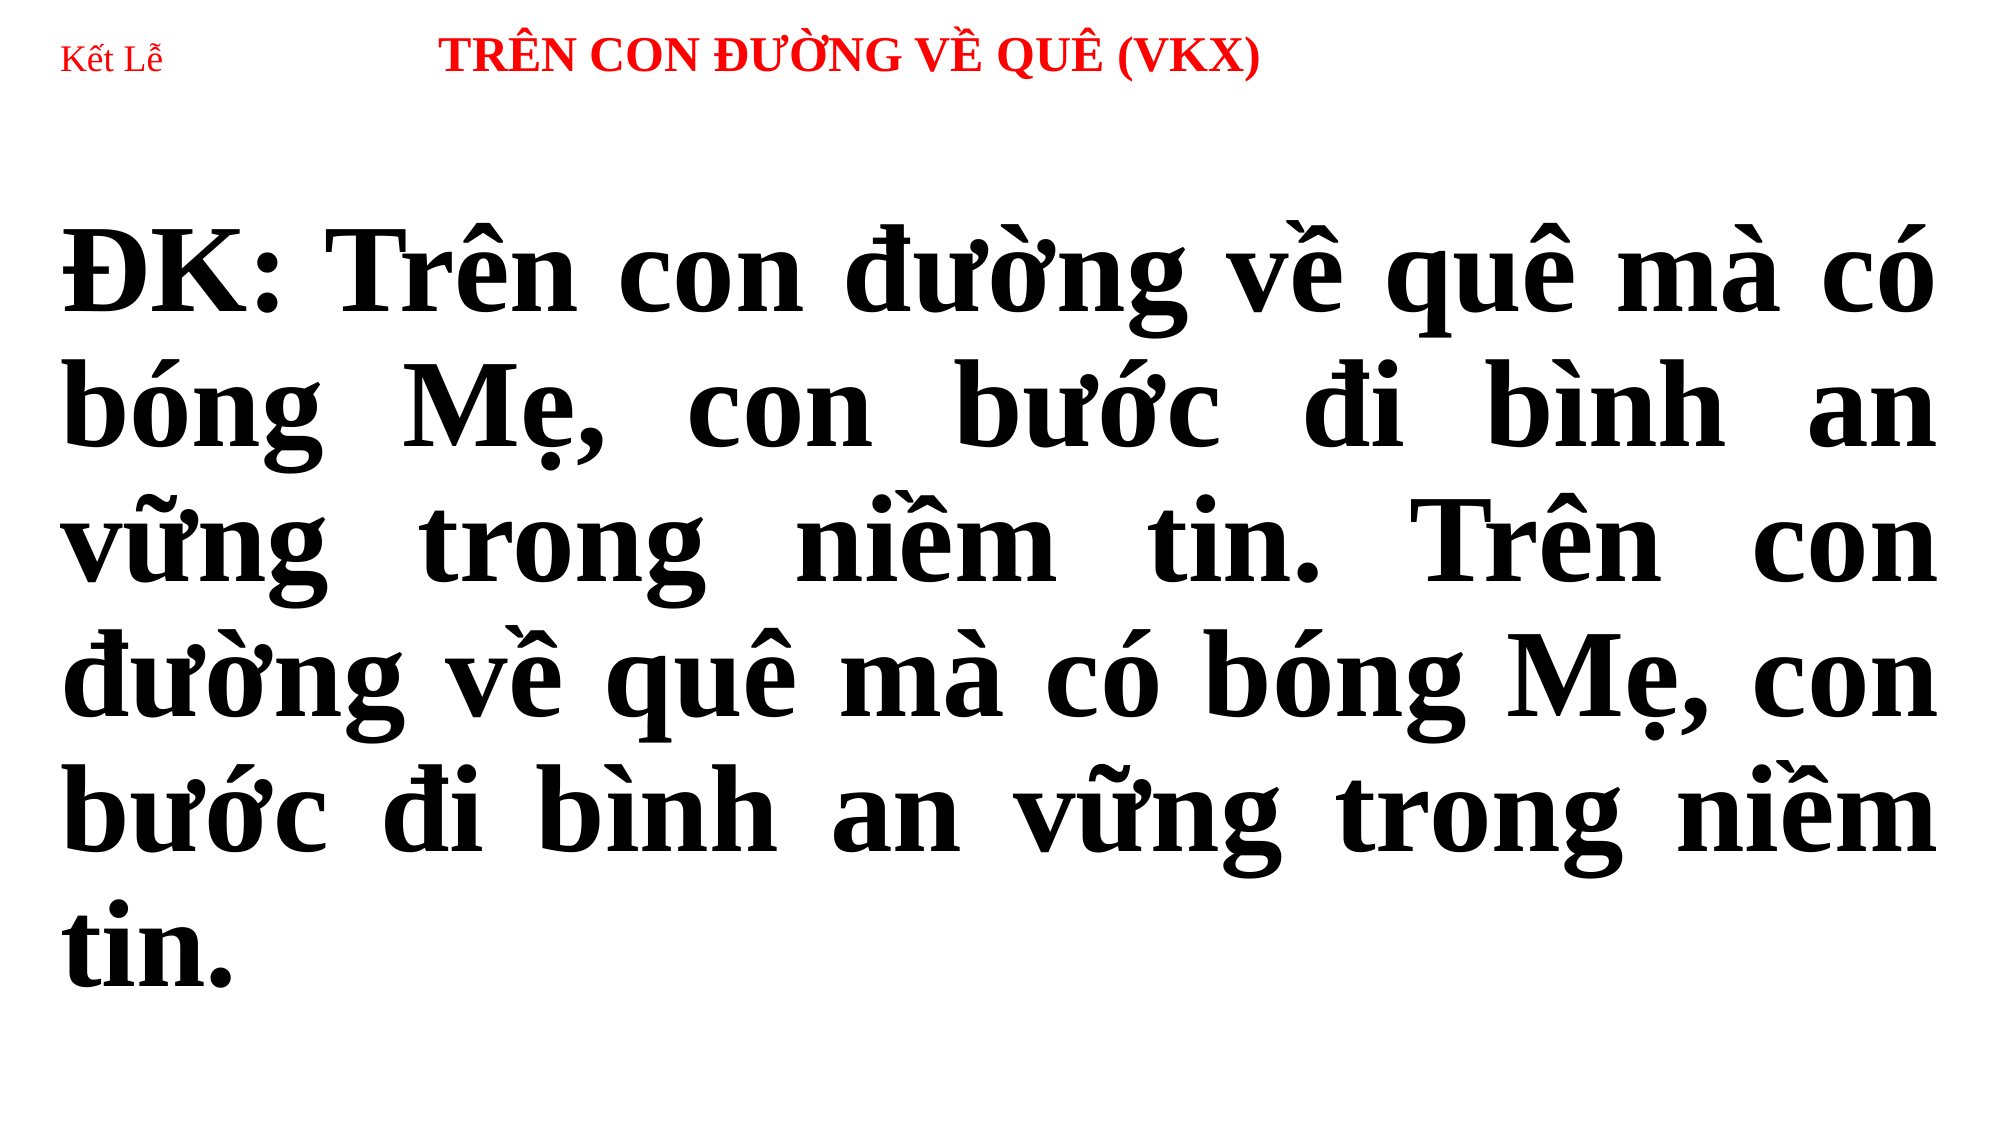

# Kết Lễ                             TRÊN CON ĐƯỜNG VỀ QUÊ (VKX)
ĐK: Trên con đường về quê mà có bóng Mẹ, con bước đi bình an vững trong niềm tin. Trên con đường về quê mà có bóng Mẹ, con bước đi bình an vững trong niềm tin.